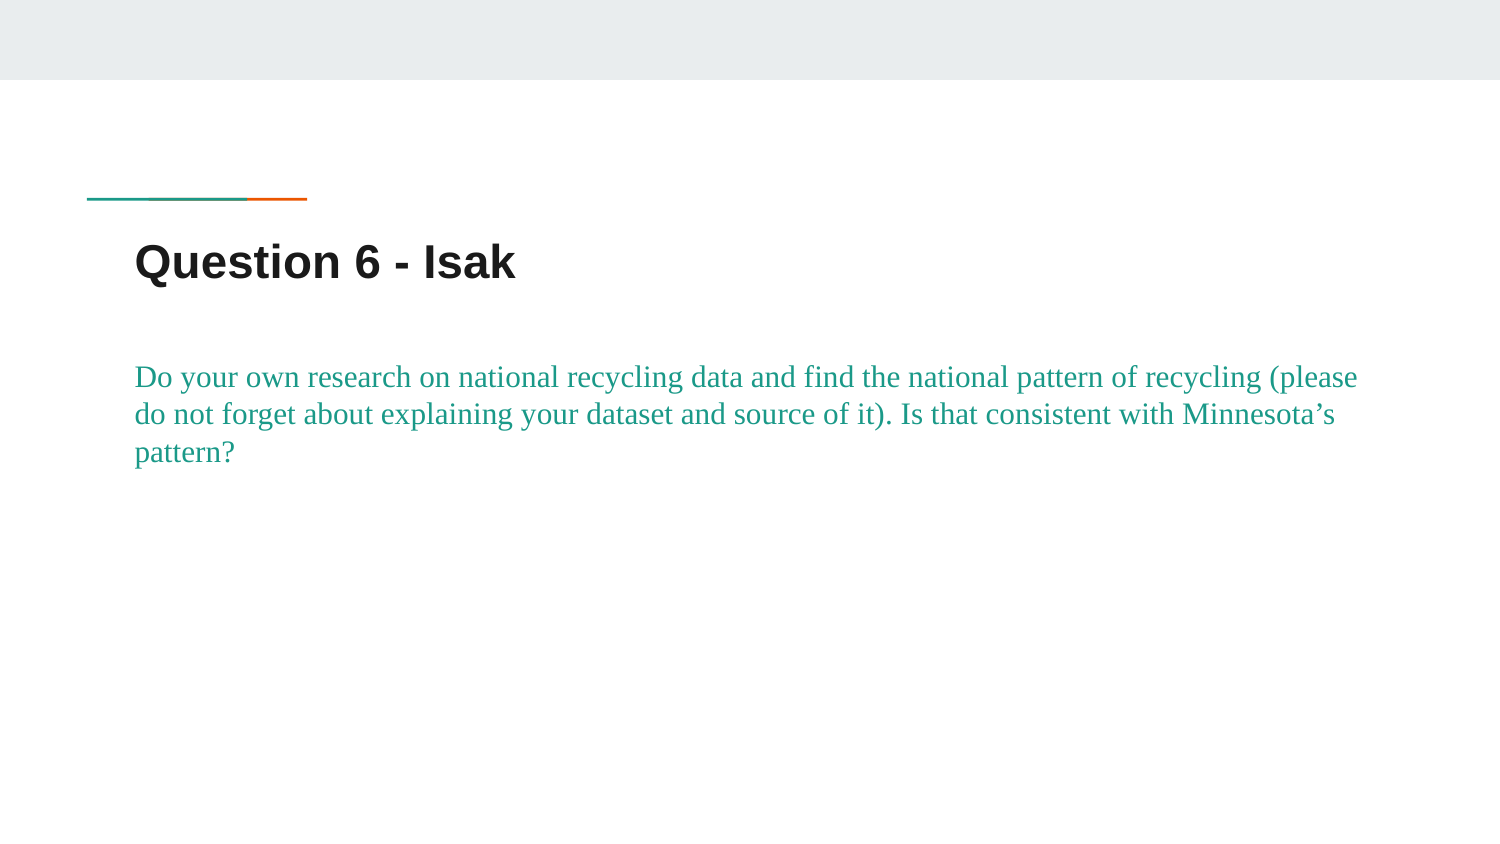

# Question 6 - Isak
Do your own research on national recycling data and find the national pattern of recycling (please do not forget about explaining your dataset and source of it). Is that consistent with Minnesota’s pattern?